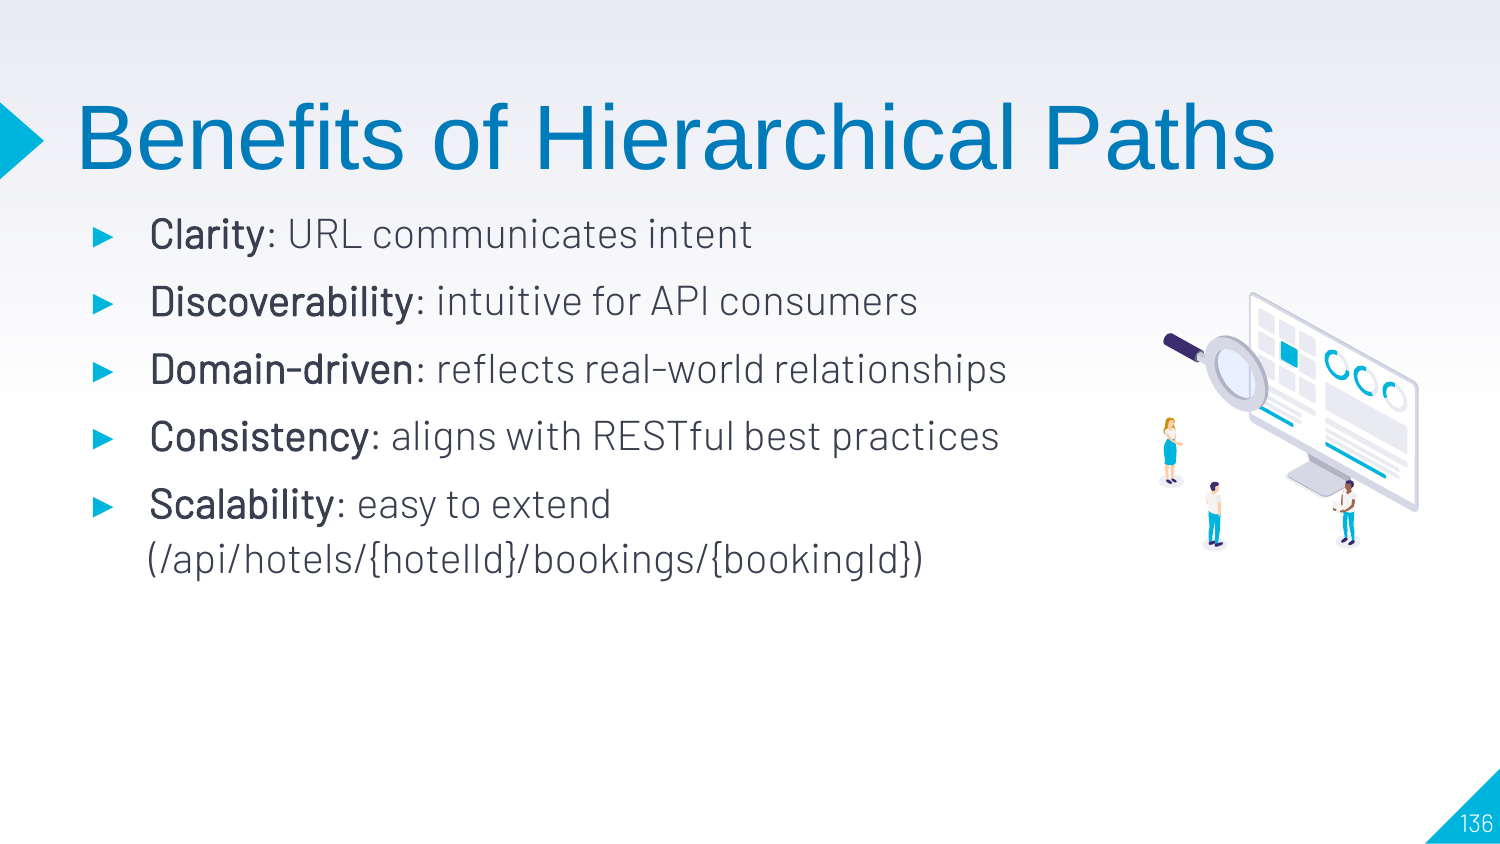

# Benefits of Hierarchical Paths
Clarity: URL communicates intent
Discoverability: intuitive for API consumers
Domain-driven: reflects real-world relationships
Consistency: aligns with RESTful best practices
Scalability: easy to extend (/api/hotels/{hotelId}/bookings/{bookingId})

136